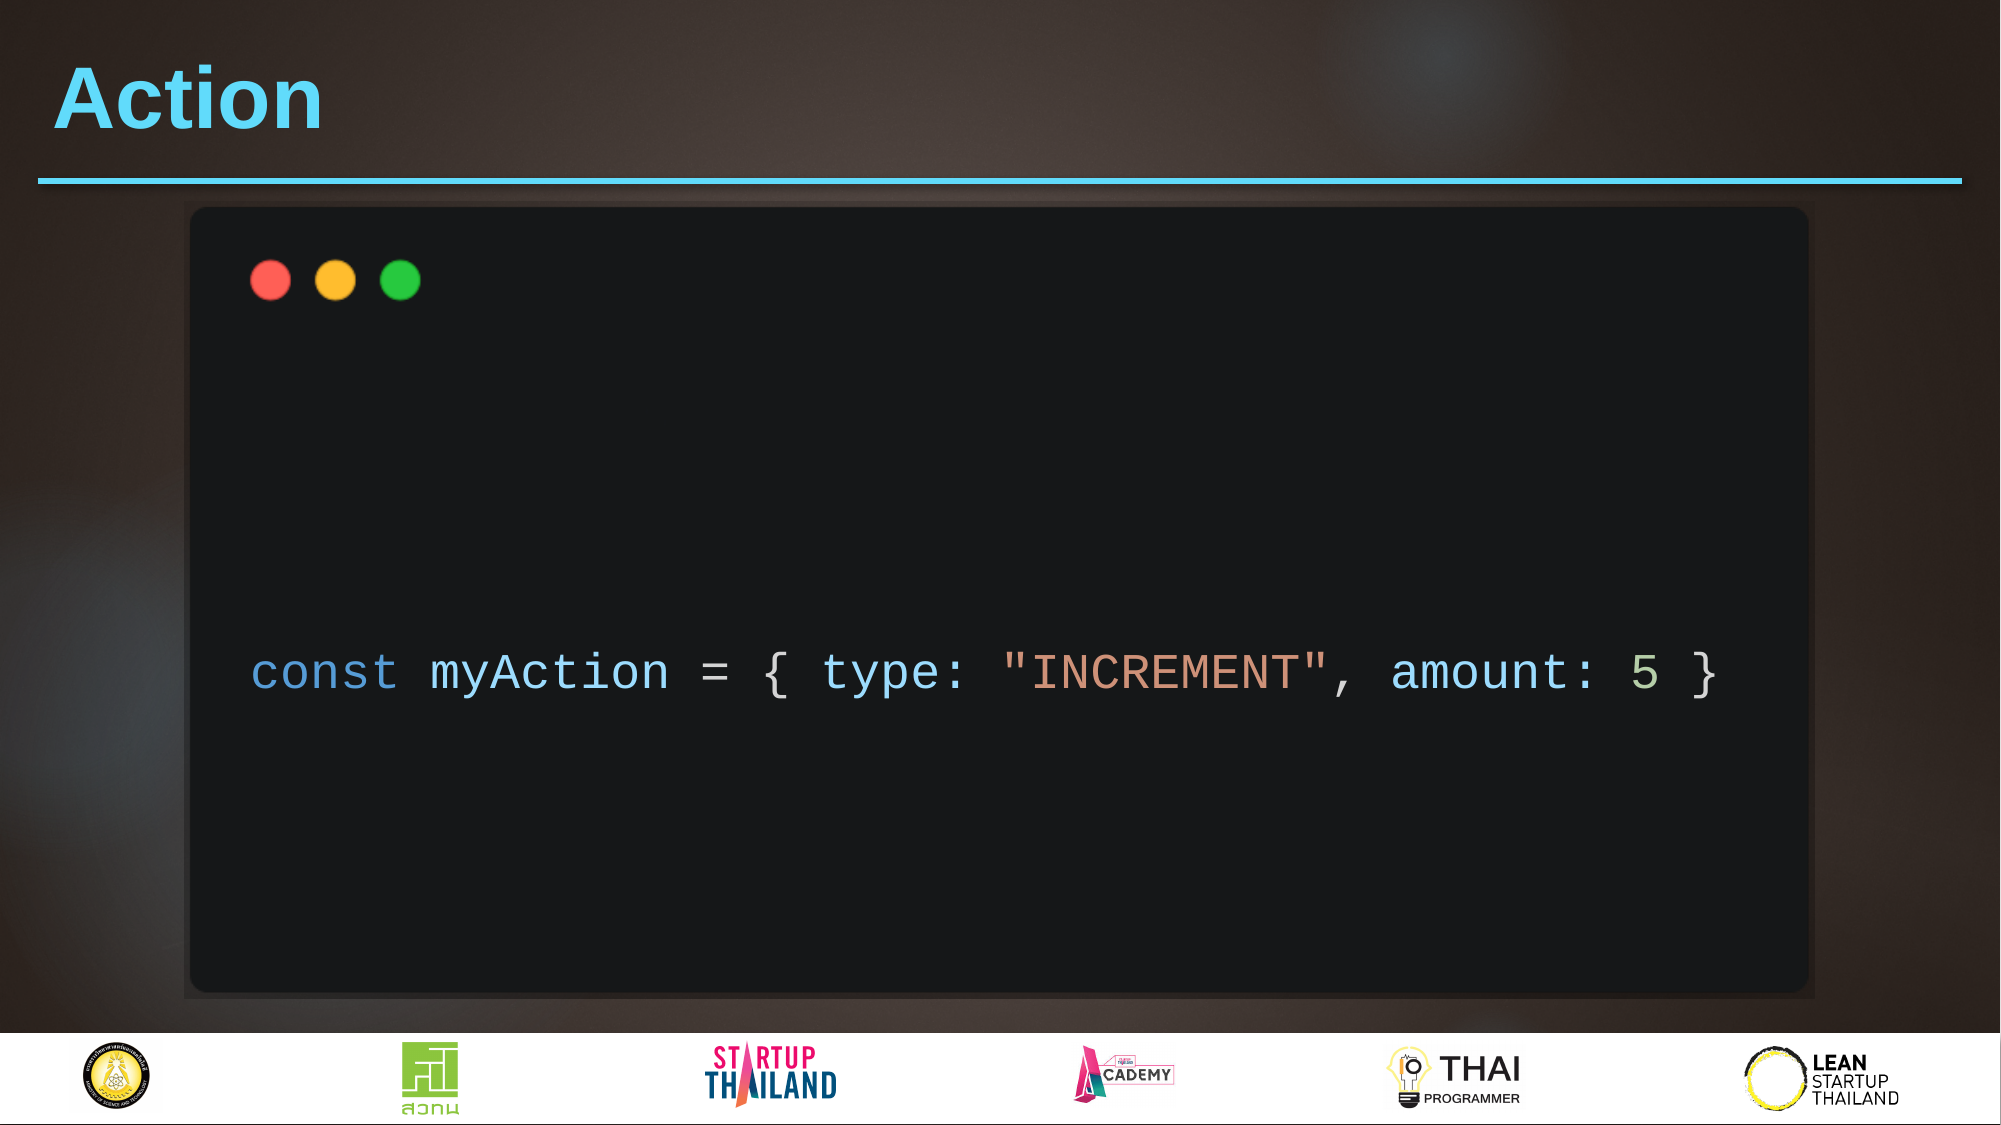

# Action
const myAction = { type: "INCREMENT", amount: 5 }